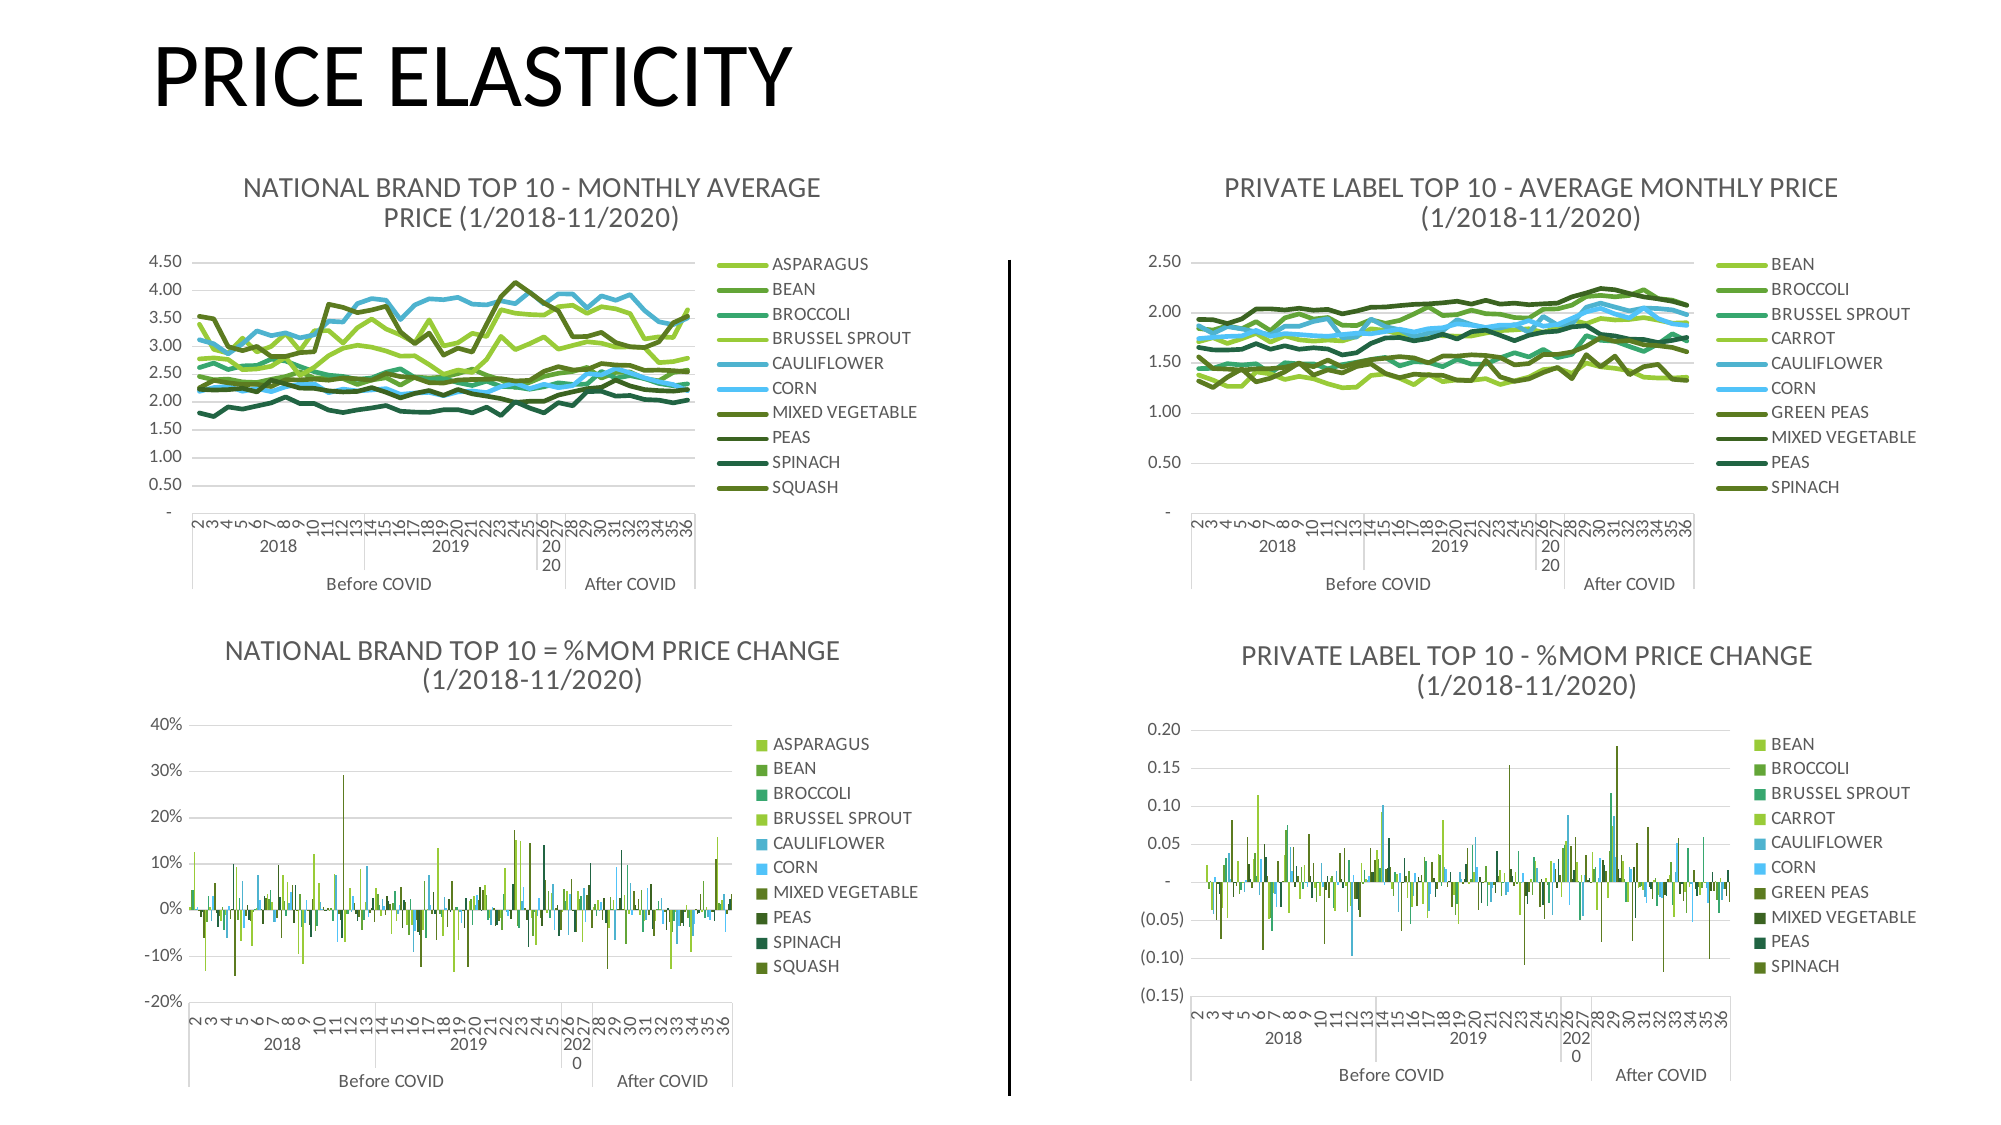

PRICE ELASTICITY

### Chart: NATIONAL BRAND TOP 10 - MONTHLY AVERAGE PRICE (1/2018-11/2020)

| Category | ASPARAGUS | BEAN | BROCCOLI | BRUSSEL SPROUT | CAULIFLOWER | CORN | MIXED VEGETABLE | PEAS | SPINACH | SQUASH |
|---|---|---|---|---|---|---|---|---|---|---|
| 2 | 3.39509400551506 | 2.461063913388229 | 2.6204653698624627 | 2.775448554294705 | 3.119542044858934 | 2.1930184083039816 | 2.2562688505776616 | 2.2297371725208643 | 1.8050600783263961 | 3.538051805337519 |
| 3 | 2.9465008529146415 | 2.398887061778467 | 2.700641647292947 | 2.793565522680329 | 3.0455198254586304 | 2.2607508574630257 | 2.3896629774155764 | 2.2162126770507573 | 1.7408952592111473 | 3.4937535857716564 |
| 4 | 2.8782744898022754 | 2.4129077914196233 | 2.5848751544578294 | 2.7659396680001045 | 2.8649887623348897 | 2.2824915426695536 | 2.345843953408336 | 2.22340055262474 | 1.913483755389571 | 2.9951905516804045 |
| 5 | 3.147754482893236 | 2.3613035978177703 | 2.650620117381705 | 2.582212577641287 | 3.0486631912531674 | 2.195302254905849 | 2.3148800982390005 | 2.2479083411179874 | 1.8743609620671853 | 2.922876533574264 |
| 6 | 2.900764727475249 | 2.351477550369025 | 2.6574528958183503 | 2.5961349459061926 | 3.277938459670454 | 2.2438414293080466 | 2.320152904188784 | 2.182192192422507 | 1.9303842917254743 | 2.9998796457607413 |
| 7 | 2.9996250985327046 | 2.4087282126851273 | 2.771711774069921 | 2.64396307111897 | 3.192459613393208 | 2.1870161723590416 | 2.279161055860819 | 2.3944803659606873 | 1.9868830576030978 | 2.818435473939014 |
| 8 | 3.230822061289919 | 2.4583572803860627 | 2.7377664209811647 | 2.8055771842420776 | 3.242100683108012 | 2.2738384695091227 | 2.401584185861727 | 2.326115771040204 | 2.093072714091008 | 2.819975442461827 |
| 9 | 2.923537326388888 | 2.543912257253335 | 2.6381475341407605 | 2.4779514741208795 | 3.151817686650875 | 2.3227411482724114 | 2.39777190745923 | 2.2512081711344876 | 1.9732183625460398 | 2.888117130020974 |
| 10 | 3.2792233168683143 | 2.429635656600219 | 2.5465528147406986 | 2.625730701415089 | 3.208042387001334 | 2.3268471269746778 | 2.4127395461232886 | 2.247133016126828 | 1.9746327965373904 | 2.90368901458647 |
| 11 | 3.283355242796413 | 2.438933619331876 | 2.483963498320183 | 2.8336439388373837 | 3.4516959279244634 | 2.168500943989282 | 2.3933344095191376 | 2.201103297298906 | 1.8568095779140217 | 3.755406947890814 |
| 12 | 3.059912999037996 | 2.4213655292722613 | 2.4611637796729826 | 2.967162766011612 | 3.4362014950066277 | 2.233546652723029 | 2.4322123876610635 | 2.182551430673568 | 1.8131665214453077 | 3.6995849359588275 |
| 13 | 3.334446759655999 | 2.315180889969583 | 2.407906756075122 | 3.0205846764974096 | 3.7674241815860476 | 2.200056983059659 | 2.4176711965300135 | 2.192128612743127 | 1.8603564218228723 | 3.604874537298447 |
| 14 | 3.4918600480239506 | 2.3973986311231643 | 2.433494525949169 | 2.9855854620126574 | 3.8569745660975685 | 2.21869097453104 | 2.392544493632997 | 2.2609991719159064 | 1.8953262062400729 | 3.652367709114431 |
| 15 | 3.311437646089817 | 2.4370046321842693 | 2.5363885274633793 | 2.916641588172102 | 3.827054357005293 | 2.2420389736122357 | 2.5143960422720197 | 2.176146810650604 | 1.9387051662573715 | 3.7204273645919748 |
| 16 | 3.2045986763338745 | 2.3041930629564584 | 2.5981133099551657 | 2.825010563385006 | 3.4807759593179752 | 2.138636448940077 | 2.4586789499288733 | 2.0750802539253623 | 1.8358542697283509 | 3.2607077875255115 |
| 17 | 3.064735312522659 | 2.4515457323685164 | 2.440444275643927 | 2.8315074764303376 | 3.742962713205618 | 2.1623347835819997 | 2.4392528431448084 | 2.1554762764688347 | 1.8208593751582172 | 3.0478990598725866 |
| 18 | 3.476216330712292 | 2.4319861500831212 | 2.4062470029174716 | 2.673550116719916 | 3.8526654819604924 | 2.1744786680525308 | 2.3487625089447404 | 2.20719159361634 | 1.8155725861989145 | 3.2392156951030153 |
| 19 | 3.007758638957265 | 2.450507397218726 | 2.425179859682228 | 2.4992480753942363 | 3.8371843352983164 | 2.11511693962214 | 2.3424208310615633 | 2.1215352904184637 | 1.8624144153980309 | 2.8428282131378704 |
| 20 | 3.065473565907773 | 2.5110031913610227 | 2.3498346582666816 | 2.576070441972965 | 3.87891822426596 | 2.1837844501197843 | 2.3961275629799066 | 2.2266905249405973 | 1.8650997288481888 | 2.969163610038608 |
| 21 | 3.23477580766426 | 2.592933468157782 | 2.297167348068887 | 2.532313494488251 | 3.757520810314218 | 2.1989387517659043 | 2.4052283566093933 | 2.1480787046246137 | 1.8064100279790194 | 2.897879177109437 |
| 22 | 3.176832684451188 | 2.481938331317285 | 2.3763324286385306 | 2.765994463074751 | 3.7435944419942673 | 2.170286165204874 | 2.4087870162085716 | 2.1069088029455423 | 1.9102725546315797 | 3.398818675605439 |
| 23 | 3.658007422684835 | 2.399194078598424 | 2.282148006789129 | 3.179928069945045 | 3.816741433253236 | 2.2786284879809657 | 2.4202823835892215 | 2.0626506037315497 | 1.7593267318617818 | 3.8910963122525595 |
| 24 | 3.5942313480790027 | 2.2626393889522256 | 2.271427123955616 | 2.940730378170159 | 3.7644647996974796 | 2.3409640439479182 | 2.3784977059527503 | 1.994014386635493 | 2.0080741167731815 | 4.148579478458051 |
| 25 | 3.571412251573718 | 2.354615696500078 | 2.231255654505476 | 3.04768785391903 | 3.9751838487269637 | 2.24207771982088 | 2.3898482638170413 | 2.0147122789038368 | 1.8944269963281934 | 3.967662944639133 |
| 26 | 3.560981316671726 | 2.4612914703072257 | 2.2749387529350296 | 3.1711273164339473 | 3.7592440468756085 | 2.3201679784047955 | 2.553196391167723 | 2.014606007979627 | 1.8065549670553036 | 3.7777026265051448 |
| 27 | 3.711090503777264 | 2.5183369241030023 | 2.3457577555958062 | 2.949388439322934 | 3.94114815524059 | 2.2584513834670816 | 2.635941591987648 | 2.126512763676959 | 1.9911335188106907 | 3.635447650313944 |
| 28 | 3.736894988594419 | 2.550168788108764 | 2.3164016460718355 | 3.016914761373489 | 3.9399148717988615 | 2.2959677815439816 | 2.578508853472513 | 2.183889667473565 | 1.93505081542611 | 3.1717733175914997 |
| 29 | 3.591642433893099 | 2.6241597140143957 | 2.3244519767096112 | 3.083090399841068 | 3.687817661423206 | 2.5130287155265334 | 2.585770442237645 | 2.2409496076373356 | 2.188112905407733 | 3.1773972001569084 |
| 30 | 3.7106947604216485 | 2.431365196020394 | 2.5520823362551157 | 3.057004684473664 | 3.905772204818326 | 2.487059230637099 | 2.6926211441116625 | 2.2652400499112204 | 2.195283837379242 | 3.2514398095238075 |
| 31 | 3.672234558690895 | 2.5351701157122455 | 2.431115043356026 | 2.9868156390384746 | 3.826383511182071 | 2.604577326782161 | 2.66630655001631 | 2.3945284631091814 | 2.1067067528153003 | 3.068667973856206 |
| 32 | 3.587872983077524 | 2.540417589052831 | 2.4770145219134756 | 2.992286263239394 | 3.928839186639022 | 2.524466450910254 | 2.658669885019359 | 2.289660200582246 | 2.118622144732631 | 2.9926037784679065 |
| 33 | 3.1329539882141044 | 2.4207357127875797 | 2.421476229518113 | 2.9777783342488826 | 3.6433389590620964 | 2.4355548430000553 | 2.5701785856283466 | 2.2241103426480806 | 2.046550600826555 | 2.9797552387226283 |
| 34 | 3.171087610801894 | 2.381504205634987 | 2.3347687373774892 | 2.7079053027342765 | 3.4413609221242805 | 2.3646280729328617 | 2.576345461815685 | 2.2054740099428476 | 2.035416129502175 | 3.081166477087268 |
| 35 | 3.1588225806451606 | 2.534140321657894 | 2.2938698208633848 | 2.7278961075723505 | 3.3900132188312915 | 2.3148479994663207 | 2.563883441951683 | 2.195555832800987 | 1.9863195777328408 | 3.4227614278725365 |
| 36 | 3.6570098292118796 | 2.5738613242655117 | 2.3266083559498325 | 2.788087512785148 | 3.5092251782112958 | 2.2042806319461294 | 2.542995709122562 | 2.225842483709018 | 2.036204453693277 | 3.5406744542843462 |

### Chart: PRIVATE LABEL TOP 10 - AVERAGE MONTHLY PRICE (1/2018-11/2020)

| Category | BEAN | BROCCOLI | BRUSSEL SPROUT | CARROT | CAULIFLOWER | CORN | GREEN PEAS | MIXED VEGETABLE | PEAS | SPINACH |
|---|---|---|---|---|---|---|---|---|---|---|
| 2 | 1.7134222205883793 | 1.844422047840683 | 1.4450077663230787 | 1.3814209307938352 | 1.87259321462521 | 1.7438665505620559 | 1.3217559709700315 | 1.934850203439757 | 1.6562148067689493 | 1.5624555469176642 |
| 3 | 1.7534477303460714 | 1.8284351280336004 | 1.447940524612436 | 1.3305724991682708 | 1.7945851775453987 | 1.7572252849964212 | 1.2557942127334127 | 1.9320657698220618 | 1.6318635161501658 | 1.4464113962796257 |
| 4 | 1.695662554247125 | 1.8711113138810842 | 1.4948735102164843 | 1.2681125314913646 | 1.8642662454685939 | 1.765548373668572 | 1.3597899945614957 | 1.8941326935627978 | 1.630734676217604 | 1.4402625238734286 |
| 5 | 1.7427571159236352 | 1.842093339193804 | 1.4807212751379364 | 1.2675325661562988 | 1.8411288073738674 | 1.770282094094627 | 1.4418894129165805 | 1.9400519605153994 | 1.6377964231155062 | 1.4302506101367838 |
| 6 | 1.796200054419416 | 1.9133867769842492 | 1.493685205827744 | 1.4131548823098106 | 1.8102324126274825 | 1.8255532268619674 | 1.3130611815787792 | 2.0389537462946024 | 1.6937357756376008 | 1.4430548035338995 |
| 7 | 1.7093636568115298 | 1.8234173505276754 | 1.3988614297902748 | 1.392915173036959 | 1.782681919619189 | 1.76734781511896 | 1.3492476179978692 | 2.0406505277679785 | 1.6382336221337923 | 1.445353139279909 |
| 8 | 1.77187243725803 | 1.9502216417829872 | 1.5040868568412766 | 1.3366485314713181 | 1.867011903761843 | 1.7940217688825884 | 1.4127386018086323 | 2.0295200231567283 | 1.6730280797361183 | 1.4581614392952442 |
| 9 | 1.7323222324882879 | 1.9905993408982725 | 1.491777423527069 | 1.3679435056075164 | 1.8667822246742747 | 1.7842882729557563 | 1.5031471767935456 | 2.046380051499867 | 1.6383289999287796 | 1.4952271835295754 |
| 10 | 1.7187416640617033 | 1.9384236797762777 | 1.492986331865663 | 1.3442742605467342 | 1.9150383924152756 | 1.7731391267766903 | 1.3807681114349148 | 2.0269117080044095 | 1.6529041938706515 | 1.4645046060161089 |
| 11 | 1.7297705531223702 | 1.9546374079357933 | 1.4428011945226291 | 1.293243012034437 | 1.9428724202174414 | 1.7667481921080144 | 1.4335751369587977 | 2.0351741332566395 | 1.6403329245319371 | 1.53084272463406 |
| 12 | 1.7213041842233998 | 1.8776579281543815 | 1.484851279395756 | 1.2538810702103766 | 1.7548133580530905 | 1.7840404074235068 | 1.401922434458744 | 1.9903113475096657 | 1.581229450925561 | 1.460906392304043 |
| 13 | 1.7654296521535342 | 1.8741337976519126 | 1.5087347212334627 | 1.2600003191376516 | 1.7596822169773119 | 1.7981213234734155 | 1.4663630052288426 | 2.0187179313840646 | 1.6033146667797031 | 1.5039444656844028 |
| 14 | 1.8414841657147953 | 1.93138512890675 | 1.5366770976230621 | 1.3769861196631887 | 1.9394005907160548 | 1.7920946456627336 | 1.4925491667096569 | 2.056151604581864 | 1.6966524170118187 | 1.5349069517922629 |
| 15 | 1.8250056782419009 | 1.896235827236816 | 1.557259582134115 | 1.393012733092157 | 1.8639695611252276 | 1.8143731171453898 | 1.3976713581457434 | 2.0584186009533822 | 1.7503891591945744 | 1.5488327222608813 |
| 16 | 1.787469059077199 | 1.9249105151465185 | 1.472444767897926 | 1.3480822092928118 | 1.8316862125368698 | 1.8375686454716162 | 1.3543182615062295 | 2.0725950032825837 | 1.7548865160814906 | 1.5648209228818821 |
| 17 | 1.7358652617805297 | 1.9898847890670597 | 1.5147826300294198 | 1.284346766132683 | 1.7625876754399936 | 1.8099887506771062 | 1.3899515700933385 | 2.084891718959848 | 1.7216977444218493 | 1.5515648617436384 |
| 18 | 1.8019064974636785 | 2.060870973253978 | 1.507500576403896 | 1.38987601101071 | 1.7973910573389815 | 1.8429265754868442 | 1.381772479516697 | 2.0897230869849044 | 1.745367040027561 | 1.5022755251710571 |
| 19 | 1.7725585243311421 | 1.9732940654953564 | 1.4642238231497289 | 1.3145805645417565 | 1.8226240955810789 | 1.8521140778657204 | 1.3783975625344325 | 2.1005106245114025 | 1.7888526278150454 | 1.570305713507296 |
| 20 | 1.7681227053808555 | 1.9836019642492084 | 1.5368420589490153 | 1.333090924220111 | 1.9323895501539785 | 1.890883500596162 | 1.3292593545226032 | 2.116318616900899 | 1.7400786399281098 | 1.5699264946528126 |
| 21 | 1.7705397027262277 | 2.027706814236579 | 1.4896694202473904 | 1.3281015927623114 | 1.8838519548462125 | 1.87770464352703 | 1.3244321270408703 | 2.0877191410315663 | 1.8133035636746386 | 1.5831449378101674 |
| 22 | 1.8000108363360339 | 1.9919307533922674 | 1.490292058416689 | 1.3446224013783734 | 1.8517612611003542 | 1.855235083813512 | 1.529388557540212 | 2.1258748124474 | 1.8278109672572147 | 1.5756606995298492 |
| 23 | 1.8237463742859694 | 1.9866092036025713 | 1.5520543182534126 | 1.2864683364898466 | 1.8499218676036742 | 1.878595995753152 | 1.3631566408060156 | 2.087673986927867 | 1.77713619287054 | 1.5564206469778468 |
| 24 | 1.8310988515637245 | 1.953994736234414 | 1.6032148760661264 | 1.323125909888007 | 1.8841908396304716 | 1.877030907487498 | 1.3183792468310191 | 2.0972806812943117 | 1.7235106280459598 | 1.4822375029192032 |
| 25 | 1.8419496586728046 | 1.9479451054663601 | 1.560812726658643 | 1.3606258107251283 | 1.8045728874021096 | 1.92399979272289 | 1.342294557639745 | 2.08133041902599 | 1.7777499563954622 | 1.4959016431125338 |
| 26 | 1.8062548314696532 | 2.037137679643558 | 1.6369517503405044 | 1.4353477866073392 | 1.9654938611340833 | 1.867508245035554 | 1.4061670301166806 | 2.0901429613019054 | 1.8078307510832285 | 1.585589286713041 |
| 27 | 1.8549000304010814 | 2.040194529075095 | 1.5553391639440415 | 1.4491804068539667 | 1.8790812188677457 | 1.8846802246672865 | 1.4574394846604053 | 2.097367147726194 | 1.8188202936841558 | 1.5870939539632343 |
| 28 | 1.930312681403475 | 2.0772435355070007 | 1.5871364926795357 | 1.3973547451169914 | 1.890243347976027 | 1.9458961863098556 | 1.344025076766068 | 2.1595820190210566 | 1.861257522729887 | 1.610702765339536 |
| 29 | 1.8919333614995246 | 2.1631442877662335 | 1.7742560197975346 | 1.5013226984404975 | 2.05627301369587 | 2.0106936877919552 | 1.5848971046200153 | 2.1986351577734196 | 1.8724974332835795 | 1.6687612976877617 |
| 30 | 1.9442747216626814 | 2.174211303681127 | 1.7278073635720277 | 1.4634887797194982 | 2.0973589221217512 | 2.0456145097188685 | 1.4637452122282857 | 2.2434855810260763 | 1.7856339675461002 | 1.7544027911358024 |
| 31 | 1.929656572604488 | 2.1603567147366682 | 1.7188226461283185 | 1.4481300515995472 | 2.0577873194302168 | 1.9891035930752927 | 1.5699168328515767 | 2.230428772262261 | 1.7703018859983477 | 1.7161815750455338 |
| 32 | 1.9350010467740546 | 2.174109622254735 | 1.665632231157397 | 1.4244455178571238 | 2.019734141337542 | 1.9492603891398055 | 1.3840561917197063 | 2.192562192872987 | 1.7389258345839447 | 1.7243791485349562 |
| 33 | 1.9535714228383319 | 2.2313347432987207 | 1.6165506105694705 | 1.3598560014832697 | 2.048612375219664 | 2.0511558177776292 | 1.4644671389025214 | 2.1594990930985 | 1.7351214109048605 | 1.683092727495653 |
| 34 | 1.9281932523812246 | 2.142281198030699 | 1.6910185183550601 | 1.3509629219764694 | 2.0432345749321614 | 1.9436456980067254 | 1.4875359554845111 | 2.1404898978249203 | 1.7044438814209781 | 1.673874268329357 |
| 35 | 1.8974181813788662 | 2.1265602081543107 | 1.7924795067700985 | 1.350323702112066 | 2.029612361224869 | 1.891725311018797 | 1.338671782811238 | 2.115567128129457 | 1.7271309324683863 | 1.6558935729125084 |
| 36 | 1.9020039954864782 | 2.0767865528792586 | 1.720331305145736 | 1.3589397658688873 | 1.9827497583105154 | 1.8755244726515607 | 1.327042279846082 | 2.076530721053192 | 1.7557229506855008 | 1.61283323132333 |

### Chart: NATIONAL BRAND TOP 10 = %MOM PRICE CHANGE
(1/2018-11/2020)

| Category | ASPARAGUS | BEAN | BROCCOLI | BRUSSEL SPROUT | CAULIFLOWER | CORN | MIXED VEGETABLE | PEAS | SPINACH | SQUASH |
|---|---|---|---|---|---|---|---|---|---|---|
| 2 | 0.006161165440673688 | 0.04438086204685865 | 0.04330116115646088 | 0.12609234362415278 | 0.0024447171244741384 | 0.007504569232390734 | -0.0026157854618376053 | -0.015527802510443611 | -0.004464890278663147 | -0.0596602428425792 |
| 3 | -0.1321298178700544 | -0.02526421653315003 | 0.030596198046567658 | 0.0065275821299550785 | -0.023728553209370395 | 0.030885490474029664 | 0.0591215567257255 | -0.006065511055196149 | -0.0355471930744492 | -0.012520511853171379 |
| 4 | -0.023155046109990862 | 0.0058446810041827835 | -0.042866291775941034 | -0.00988910210121663 | -0.059277585919689124 | 0.009616577224668132 | -0.018336905421964755 | 0.00324331488959273 | 0.09913778285353514 | -0.14270125864676164 |
| 5 | 0.09362553642667781 | -0.021386724260810563 | 0.025434482903552658 | -0.06642483655171705 | 0.06410999977835452 | -0.038199172322772146 | -0.01319945221605534 | 0.01102266007099617 | -0.02044584554856621 | -0.024143378145196737 |
| 6 | -0.07846538119801771 | -0.004161280852587601 | 0.0025778037342425453 | 0.005391642959784226 | 0.07520518143004251 | 0.022110474443201023 | 0.002277787931130648 | -0.029234354218729774 | 0.02988929602785917 | 0.02634497602001451 |
| 7 | 0.03408079604701375 | 0.024346676117370514 | 0.04299563632204473 | 0.01842281938702639 | -0.026077013747793032 | -0.025324987856440773 | -0.017667735714296584 | 0.097282069964018 | 0.029268144234183557 | -0.0604838171018407 |
| 8 | 0.07707528613169234 | 0.020603847059030178 | -0.012247071793800357 | 0.061125707423254516 | 0.015549474614039438 | 0.03969897353636376 | 0.05371411980127494 | -0.02855091062442472 | 0.05344534801963308 | 0.000546391264605095 |
| 9 | -0.09511038648112558 | 0.034801685479108446 | -0.036386919671804074 | -0.11677658057719975 | -0.027847067466944875 | 0.021506663476339893 | -0.0015874015264341068 | -0.032202868334545 | -0.05726239262405142 | 0.024163929420484287 |
| 10 | 0.12166288669170666 | -0.04492159677570817 | -0.03471933173361896 | 0.0596376599128674 | 0.017838817450828826 | 0.0017677297813922799 | 0.006242311296372982 | -0.001810207985166401 | 0.0007168157453822932 | 0.005391708114477867 |
| 11 | 0.0012600318821973655 | 0.003826895899555538 | -0.0245780555024101 | 0.07918300125380107 | 0.07595084837731236 | -0.06805182048692404 | -0.008042781341786598 | -0.02048375351952203 | -0.05966841978416304 | 0.2933227108777148 |
| 12 | -0.06805302114312572 | -0.007203184998707424 | -0.009178765574703096 | 0.04711912648736294 | -0.0044889333363592465 | 0.029995702291042425 | 0.016244273256296626 | -0.00842843979567165 | -0.023504325369617884 | -0.014864437518106621 |
| 13 | 0.08971946611041326 | -0.04385320515180202 | -0.02163895960021678 | 0.018004374784470034 | 0.09639210245986485 | -0.014993942312573116 | -0.005978586082703741 | 0.004388067073683333 | 0.02602623632160861 | -0.025600276868852023 |
| 14 | 0.04720821764873273 | 0.03551244808117837 | 0.010626561767597131 | -0.011586900627906349 | 0.02376965804626252 | 0.008469776744358004 | -0.010392936364994387 | 0.031417207353813925 | 0.018797357327331676 | 0.013174708668661772 |
| 15 | -0.05166942530707519 | 0.016520406972348134 | 0.042282405165500414 | -0.023092245965747216 | -0.007757429710652297 | 0.010523321791639173 | 0.05092968969366796 | -0.03752870072632575 | 0.022887331940264488 | 0.018634393056236265 |
| 16 | -0.03226362117435577 | -0.05449787311597054 | 0.02433569692633686 | -0.03141662148640012 | -0.0904817035204809 | -0.046119860488224584 | -0.022159234824757457 | -0.04644289449158345 | -0.05305133463257439 | -0.12356633580370446 |
| 17 | -0.043644580160415614 | 0.06394979300171699 | -0.06068597305094414 | 0.0022997836289668783 | 0.0753242256761093 | 0.011081048699823404 | -0.007901034327652545 | 0.03874357263599304 | -0.008167802214689157 | -0.06526458104190358 |
| 18 | 0.13426315039615377 | -0.007978469268243304 | -0.014012724268179566 | -0.055785605733083665 | 0.02930907336261468 | 0.005616098192905206 | -0.03709756225328542 | 0.023992524395687997 | -0.0029034581315997565 | 0.0627700036885166 |
| 19 | -0.13476079944053376 | 0.0076156877517463695 | 0.007868210014101207 | -0.06519497810631081 | -0.004018295056932408 | -0.027299292148749932 | -0.0027000081357847483 | -0.038807824135255076 | 0.02580003110599094 | -0.1223714378034152 |
| 20 | 0.01918868296244569 | 0.02468704816437528 | -0.03106788187883891 | 0.030738191752577748 | 0.010876175164099555 | 0.0324651130210849 | 0.02292787496002746 | 0.049565630605839406 | 0.0014418452885438526 | 0.04444003908392724 |
| 21 | 0.055228739741669086 | 0.03262850365090575 | -0.022413198312703275 | -0.01698592816864175 | -0.03129671906777953 | 0.006939467695764812 | 0.003798125679990383 | -0.0353043314441196 | -0.031467325827886805 | -0.024008253599822393 |
| 22 | -0.017912562309816193 | -0.04280678166391827 | 0.034462043279604115 | 0.09227963642539616 | -0.0037062651208007447 | -0.013030188557102806 | 0.0014795516564567457 | -0.01916591863716932 | 0.057496650839986785 | 0.17286417682730204 |
| 23 | 0.15146367027408392 | -0.033338561105563436 | -0.03963436290071687 | 0.14965091665807417 | 0.019539240265567415 | 0.04992075446689492 | 0.004772263925078679 | -0.021006224451726507 | -0.07901795081744745 | 0.144837863867342 |
| 24 | -0.017434648768160033 | -0.05691690008086869 | -0.004697715836842975 | -0.07522110139397586 | -0.013696666245268219 | 0.027356612232205757 | -0.01726438118121798 | -0.033275736070804585 | 0.14138782774485925 | 0.0661723960403422 |
| 25 | -0.006348811274344057 | 0.040650007242402086 | -0.017685563858277242 | 0.03637105820473896 | 0.05597583195529365 | -0.04224170994111964 | 0.00477215421981847 | 0.010380011501956776 | -0.056595082569765975 | -0.043609272706078395 |
| 26 | -0.0029206751187560442 | 0.04530496164011466 | 0.01957780962542155 | 0.04050265920644924 | -0.05432196599422923 | 0.03482941643528492 | 0.06835083625342131 | -5.2747444547085465e-05 | -0.04638448958086261 | -0.04787713089153678 |
| 27 | 0.0421538822466605 | 0.023177041193197523 | 0.03113007001591095 | -0.06992430608568789 | 0.04838848079474012 | -0.026600054613350244 | 0.032408474767615214 | 0.0555477126813293 | 0.10217156694448737 | -0.03765647809150208 |
| 28 | 0.006953342903087467 | 0.012640033865643163 | -0.012514552900418474 | 0.022895024999167735 | -0.0003129249125254363 | 0.016611558854681352 | -0.021788319851134386 | 0.026981687943125943 | -0.02816621931917407 | -0.12754256898250294 |
| 29 | -0.03886985188094749 | 0.02901412888850574 | 0.003475360437352304 | 0.021934871781876808 | -0.06398544602578038 | 0.0945400609396112 | 0.0028161969486173444 | 0.02612766616080031 | 0.13077800746328072 | 0.0017731035614105828 |
| 30 | 0.03314704309234506 | -0.07346904876421101 | 0.0979286136372357 | -0.008460898638829706 | 0.059101225550020065 | -0.01033393877633948 | 0.04132257841943332 | 0.010839352295607618 | 0.0032772221002794755 | 0.023302912636557593 |
| 31 | -0.010364690230242335 | 0.04269408802172414 | -0.04739944757291614 | -0.022960071272273508 | -0.020325991756077744 | 0.04725182846367426 | -0.009772854288431332 | 0.057074928197136554 | -0.04034880731854973 | -0.05621258469317003 |
| 32 | -0.02297281784839067 | 0.0020698703049799594 | 0.018880010916343837 | 0.0018315908519483948 | 0.026776112524408147 | -0.03075772604182203 | -0.0028641361575263424 | -0.04379495342927309 | 0.005655932844667477 | -0.02478736573534035 |
| 33 | -0.12679350607144668 | -0.04711110361579318 | -0.022421464187646123 | -0.0048484428674966384 | -0.07266783240908381 | -0.03521996019322793 | -0.03328404924944939 | -0.02862864014385036 | -0.03401812073250621 | -0.004293431638937584 |
| 34 | 0.012171778689136437 | -0.016206439614763313 | -0.035807699073667654 | -0.09062898618431892 | -0.05543761895539112 | -0.029121401339428643 | 0.002399395988209374 | -0.008379230269233928 | -0.0054406039703505105 | 0.03403341222351974 |
| 35 | -0.0038677676753408052 | 0.06409231428680573 | -0.017517330885646443 | 0.007382386975603783 | -0.014920755031208155 | -0.02105196755310379 | -0.004837091938446614 | -0.0044970727821533885 | -0.02412113722482001 | 0.11086546388372698 |
| 36 | 0.15771295659947082 | 0.015674350101351653 | 0.0142721852777703 | 0.022065138421405672 | 0.03516563260514438 | -0.04776441802903786 | -0.008146912019222241 | 0.013794525493525 | 0.025114224578792976 | 0.03444967722599945 |

### Chart: PRIVATE LABEL TOP 10 - %MOM PRICE CHANGE (1/2018-11/2020)

| Category | BEAN | BROCCOLI | BRUSSEL SPROUT | CARROT | CAULIFLOWER | CORN | GREEN PEAS | MIXED VEGETABLE | PEAS | SPINACH |
|---|---|---|---|---|---|---|---|---|---|---|
| 2 | None | None | None | None | None | None | None | None | None | None |
| 3 | 0.023359980556308724 | -0.008667712374073488 | 0.0020295796034508484 | -0.03680878904617746 | -0.04165775912812131 | 0.007660410958659547 | -0.04990464176848752 | -0.0014390951882192748 | -0.014702978453797089 | -0.0742703693983261 |
| 4 | -0.032955174596246084 | 0.023340278904715683 | 0.032413614237788435 | -0.04694217542895962 | 0.038828509671802625 | 0.004736494940754232 | 0.08281275767446128 | -0.019633429074600084 | -0.0006917489859843418 | -0.004251122759411974 |
| 5 | 0.027773545838204905 | -0.01550841709523465 | -0.00946717898325622 | -0.000457345322803282 | -0.012411015943117443 | 0.0026811615567456926 | 0.06037654246864799 | 0.02424289866737328 | 0.004330408251501439 | -0.0069514505659140635 |
| 6 | 0.030665741087768872 | 0.038702402464387164 | 0.008755145824861588 | 0.11488644950172833 | -0.016781223900599662 | 0.03122165272513122 | -0.08934681826757718 | 0.05097893653988961 | 0.03415525381090023 | 0.008952412469791726 |
| 7 | -0.048344502269795475 | -0.04702103492027765 | -0.0634831058562445 | -0.014322357390698426 | -0.015219312623126147 | -0.03188371113290378 | 0.027558834977956304 | 0.0008321824251578125 | -0.03276907431616061 | 0.001592687776223789 |
| 8 | 0.03656845060289715 | 0.06954211070691851 | 0.07522219485798365 | -0.0403948802158306 | 0.04730512112933094 | 0.015092645338649957 | 0.047056583953786424 | -0.005454390381788965 | 0.021239008363780565 | 0.008861709756078362 |
| 9 | -0.022321135505073864 | 0.020704159081308404 | -0.008183991009707015 | 0.023413016510593243 | -0.0001230196160535435 | -0.005425517179144745 | 0.06399526060176264 | 0.008307396897180963 | -0.02074028537094952 | 0.02541950653436964 |
| 10 | -0.007839516327789453 | -0.026211031044775734 | 0.000810381173175001 | -0.017302794277509692 | 0.025849918165693264 | -0.006248511716437477 | -0.08141522483492603 | -0.009513552226620203 | 0.008896377920738496 | -0.02054709668997856 |
| 11 | 0.0064168393024253145 | 0.008364388202989126 | -0.033613929526281505 | -0.03796193233034317 | 0.014534448976274206 | -0.0036043052528504926 | 0.03824467344412019 | 0.004076361698243325 | -0.00760556442734639 | 0.04529730964685097 |
| 12 | -0.004894504004411382 | -0.039382997311356305 | 0.029144753298488757 | -0.03043661667433939 | -0.09679434439823065 | 0.009787594741987649 | -0.022079555988395616 | -0.02204370869984751 | -0.03603138894699742 | -0.04568485789207033 |
| 13 | 0.025634904239800305 | -0.0018768756809356413 | 0.01608473667977428 | 0.0048802466778195 | 0.0027745736615678585 | 0.007892711393372664 | 0.04596586029738359 | 0.01427243225535646 | 0.013967116436652827 | 0.029459843291179677 |
| 14 | 0.043079889061842236 | 0.030548155807534894 | 0.018520403883033332 | 0.0928458499166116 | 0.10213115300298559 | -0.003351652489744228 | 0.01785789834266005 | 0.018543290578557636 | 0.0582154907991872 | 0.020587519562279777 |
| 15 | -0.008948481762534266 | -0.01819901227562526 | 0.013394150627278778 | 0.011638907030441459 | -0.03889399124240589 | 0.012431526167758555 | -0.06356762690308737 | 0.001102543395373523 | 0.0316722162087848 | 0.009072713138967625 |
| 16 | -0.02056794650680882 | 0.015121899659224836 | -0.054464146638902866 | -0.03225420897597253 | -0.017319675847533245 | 0.012784320990558262 | -0.031018090473735827 | 0.006887035670312791 | 0.0025693468582641543 | 0.010322742018042064 |
| 17 | -0.028869756953057713 | 0.03375443866573491 | 0.028753446685769957 | -0.04727860268519046 | -0.03772400350231131 | -0.015008905850933063 | 0.026310882456446194 | 0.005933004594621094 | -0.018912203926296556 | -0.008471295944733725 |
| 18 | 0.03804513929578168 | 0.035673514656192395 | -0.004807325804483509 | 0.08216569516952799 | 0.01974561741463443 | 0.018197806366153424 | -0.0058844428486758416 | 0.0023173232360800267 | 0.013747648611609042 | -0.03176749988859007 |
| 19 | -0.016287178704247895 | -0.04249509498420634 | -0.0287076197061249 | -0.05417421832771907 | 0.014038702451015128 | 0.0049852785786916876 | -0.002442454913738734 | 0.0051621851687835285 | 0.024914867068188684 | 0.04528476114825386 |
| 20 | -0.0025024950597670736 | 0.0052237012891762635 | 0.04959503776074037 | 0.014080810395068477 | 0.06022385791948226 | 0.020932524186154655 | -0.035648792008511565 | 0.007525785494740589 | -0.027265514849319605 | -0.00024149364752446 |
| 21 | 0.0013669850729345345 | 0.022234727925400044 | -0.03069452610757173 | -0.003742679037979646 | -0.025117914399763963 | -0.006969682196167559 | -0.0036315166527202125 | -0.013513785514590038 | 0.04208138762599489 | 0.008419784749398751 |
| 22 | 0.01664528254544484 | -0.017643606360212782 | 0.00041797069929461195 | 0.012439416311293305 | -0.01703461551917862 | -0.011966503779482385 | 0.1547504219467013 | 0.018276247348568475 | 0.008000537733007684 | -0.0047274498383391705 |
| 23 | 0.01318633058801466 | -0.002671553607289545 | 0.041443057746909595 | -0.043249364898958254 | -0.0009933210804868864 | 0.012591887757760878 | -0.10869174868259446 | -0.01796946146398648 | -0.02772429714803415 | -0.012210784058867108 |
| 24 | 0.004031523999949771 | -0.016417153061112022 | 0.03296312326896311 | 0.028494734272419997 | 0.01852455102397821 | -0.0008331159382816145 | -0.03284831151064216 | 0.00460162574549372 | -0.03017527021266775 | -0.047662657394508035 |
| 25 | 0.005925844527625346 | -0.0030960322747400904 | -0.026448201074286026 | 0.028341898950716926 | -0.04225577927338653 | 0.025022968480717278 | 0.018139932698584937 | -0.007605211076696872 | 0.03147026044799994 | 0.009218590250495984 |
| 26 | -0.019378828859454744 | 0.045788032695019965 | 0.048781652264495934 | 0.05491735883092552 | 0.08917399505189172 | -0.029361514435190195 | 0.047584542538299024 | 0.004234090942676794 | 0.016920711813014355 | 0.05995557529697826 |
| 27 | 0.026931525986202187 | 0.001500561038207282 | -0.04985643980006538 | 0.009637120965172441 | -0.043964849738313494 | 0.009195129219579767 | 0.03646256344061083 | 0.003456312107851689 | 0.006078855885343515 | 0.0009489640620066186 |
| 28 | 0.040655911243953735 | 0.018159546015791728 | 0.020443983841352154 | -0.03576204970193042 | 0.005940205775143204 | 0.032480821330513 | -0.07781757602152772 | 0.02966331925352761 | 0.023332282575191376 | 0.014875497016006323 |
| 29 | -0.01988243680606494 | 0.04135324086507097 | 0.11789756456427258 | 0.07440340664159795 | 0.08783507472602325 | 0.03329956754012642 | 0.17921691493548808 | 0.018083656192908082 | 0.006038879852158674 | 0.03604546636262018 |
| 30 | 0.02766554109584063 | 0.005116170926499741 | -0.02617922988972432 | -0.025200390802256778 | 0.019980765273982293 | 0.017367549388023207 | -0.07644148761365566 | 0.02039921134440381 | -0.04638909735921881 | 0.051320397690613806 |
| 31 | -0.007518561495102105 | -0.006372236645537543 | -0.0052000689620481655 | -0.010494599161118723 | -0.018867348966433828 | -0.027625398810522728 | 0.07253422230612383 | -0.005819876389775436 | -0.008586351865171205 | -0.02178588422418326 |
| 32 | 0.002769650436996063 | 0.006366035490459776 | -0.03094584254561339 | -0.016355253256613578 | -0.018492279417491764 | -0.02003073347923867 | -0.11838884534684269 | -0.016977264578086904 | -0.017723559841720915 | 0.004776635298164633 |
| 33 | 0.00959708838154727 | 0.026321175555369836 | -0.029467261541775813 | -0.045343620071211954 | 0.014298037197607583 | 0.052273892808538225 | 0.058098036527623576 | -0.015079663364606088 | -0.0021878009995719427 | -0.023942774461394034 |
| 34 | -0.012990654019823578 | -0.03991043725531218 | 0.04606593032021222 | -0.0065397214830835715 | -0.002625094113729576 | -0.05241440890989357 | 0.01575236204977437 | -0.008802594700933475 | -0.017680335964434968 | -0.005477095240030261 |
| 35 | -0.01596057395406436 | -0.007338434324513532 | 0.05999992744830185 | -0.000473158703325649 | -0.0066669847282438965 | -0.026712886531312985 | -0.10007433576607971 | -0.011643488586789874 | 0.01331052978317726 | -0.010741962975985397 |
| 36 | 0.0024168705415690273 | -0.02340571176127282 | -0.04025050292171406 | 0.006380739479981523 | -0.02308943511068884 | -0.008564054343868421 | -0.008687344511538075 | -0.01845198224023281 | 0.0165546327030639 | -0.026004292965181697 |